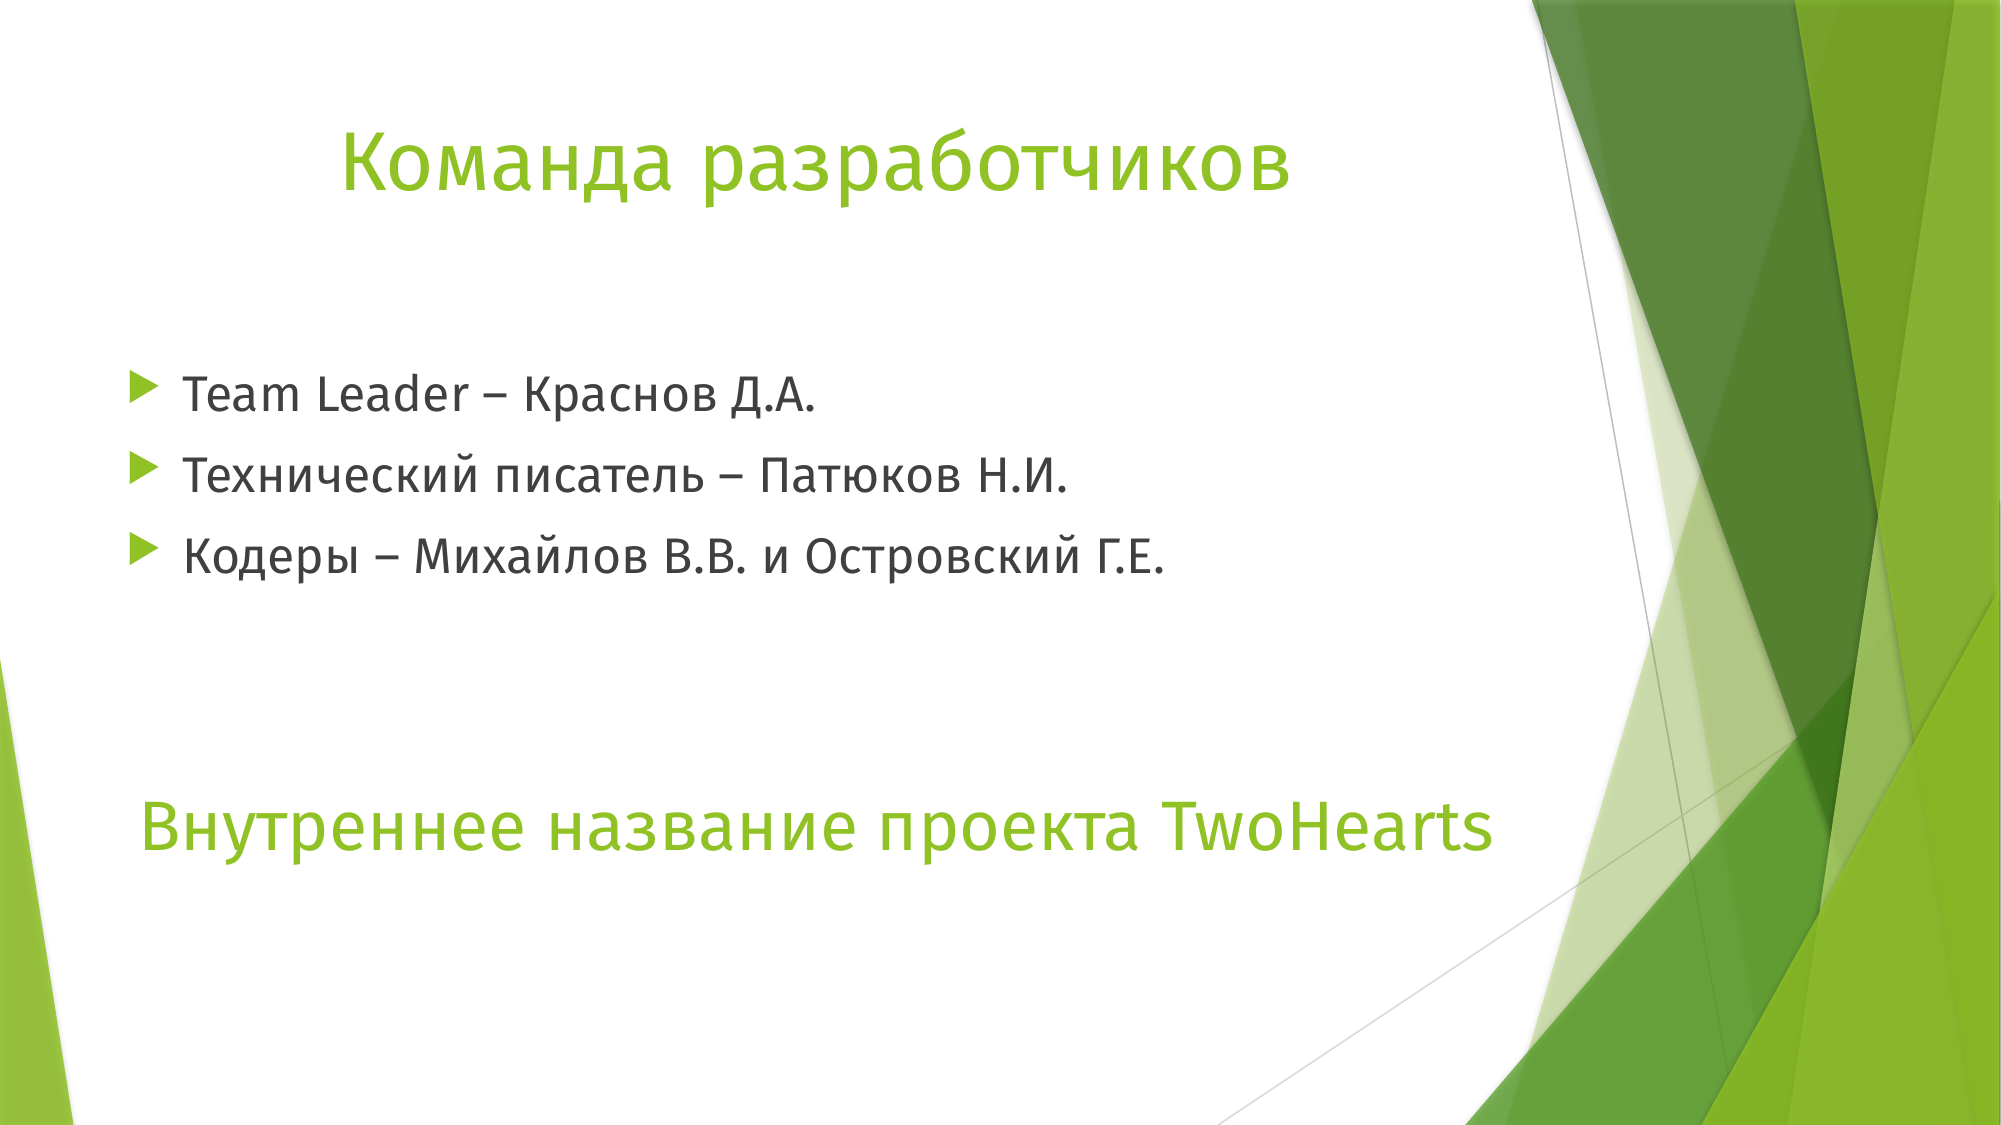

# Команда разработчиков
Team Leader – Краснов Д.А.
Технический писатель – Патюков Н.И.
Кодеры – Михайлов В.В. и Островский Г.Е.
Внутреннее название проекта TwoHearts